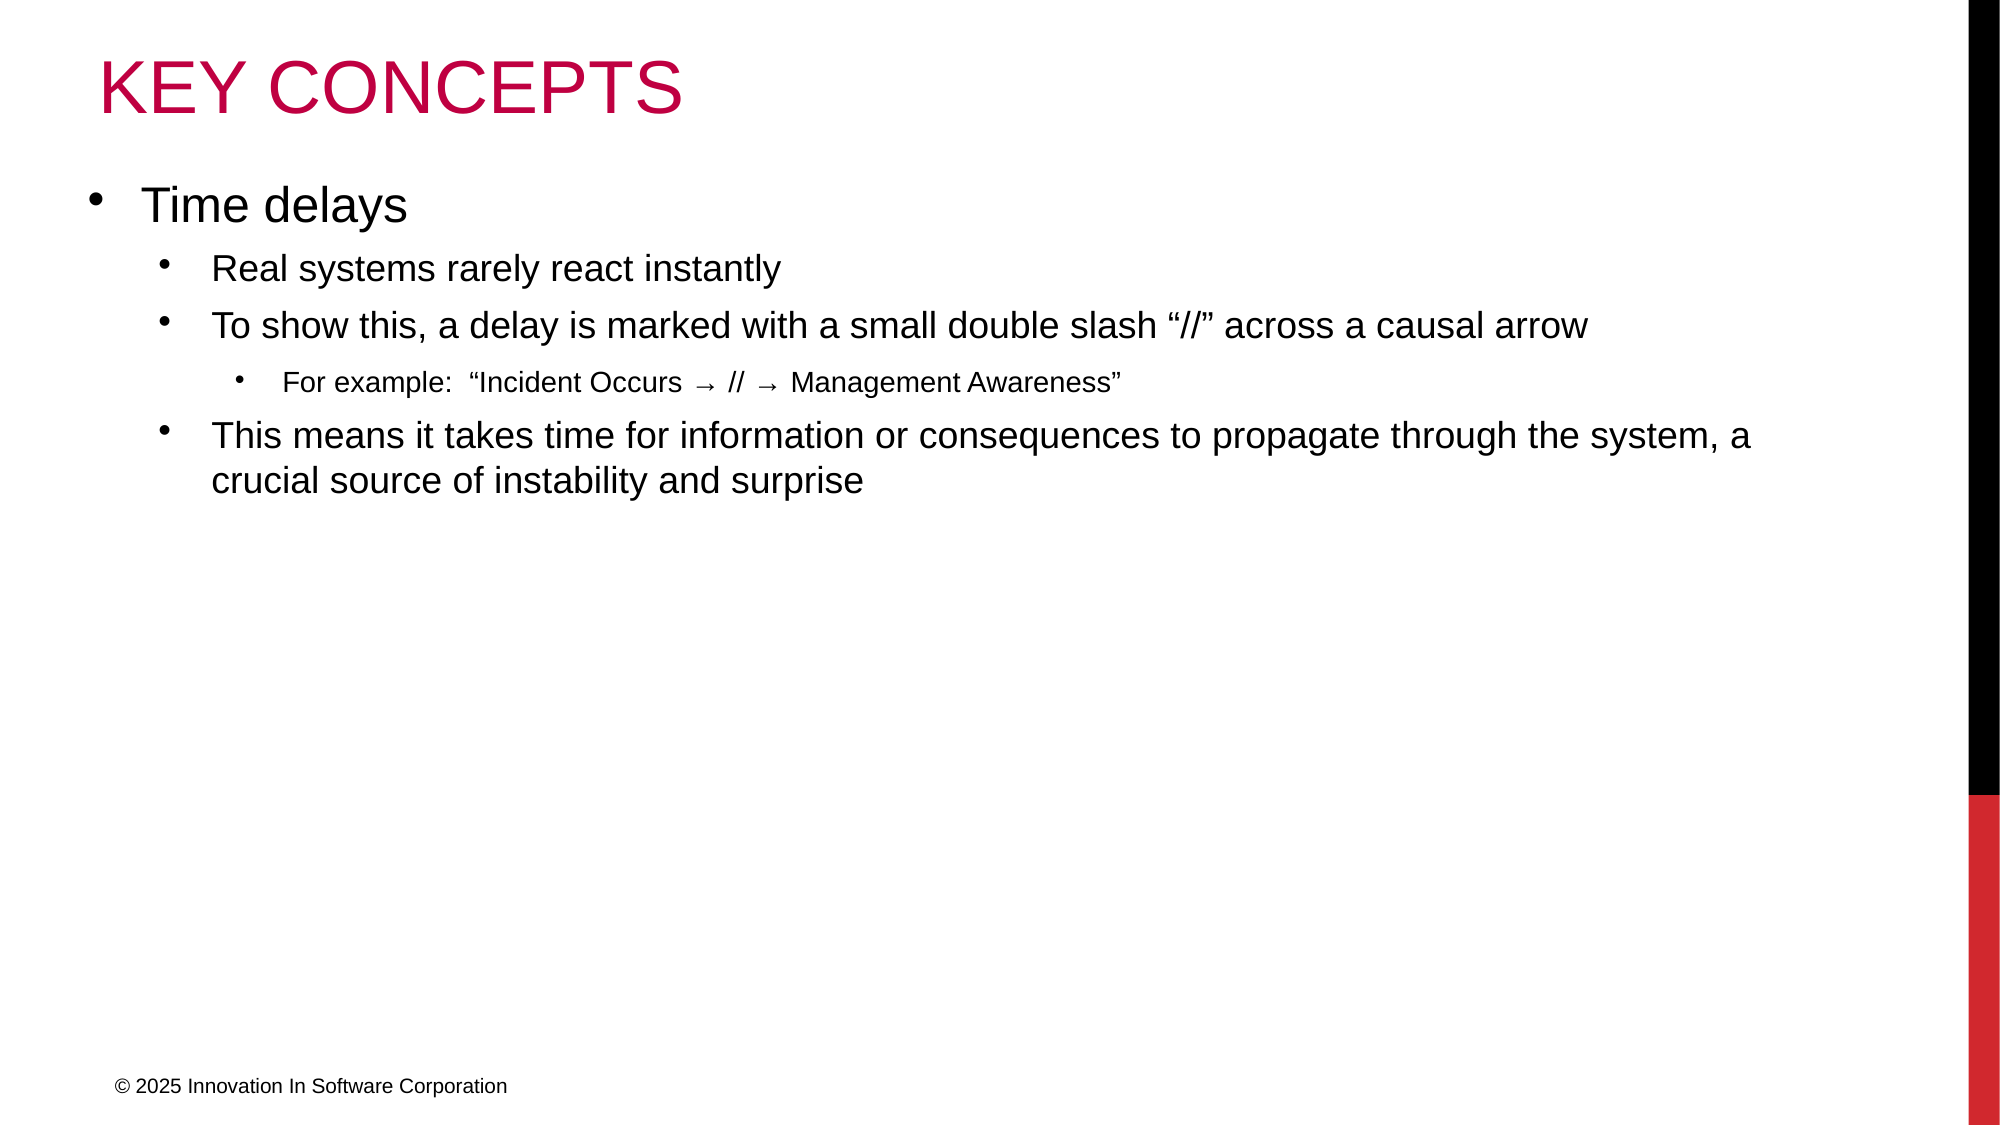

# Key Concepts
Time delays
Real systems rarely react instantly
To show this, a delay is marked with a small double slash “//” across a causal arrow
For example:  “Incident Occurs → // → Management Awareness”
This means it takes time for information or consequences to propagate through the system, a crucial source of instability and surprise
© 2025 Innovation In Software Corporation